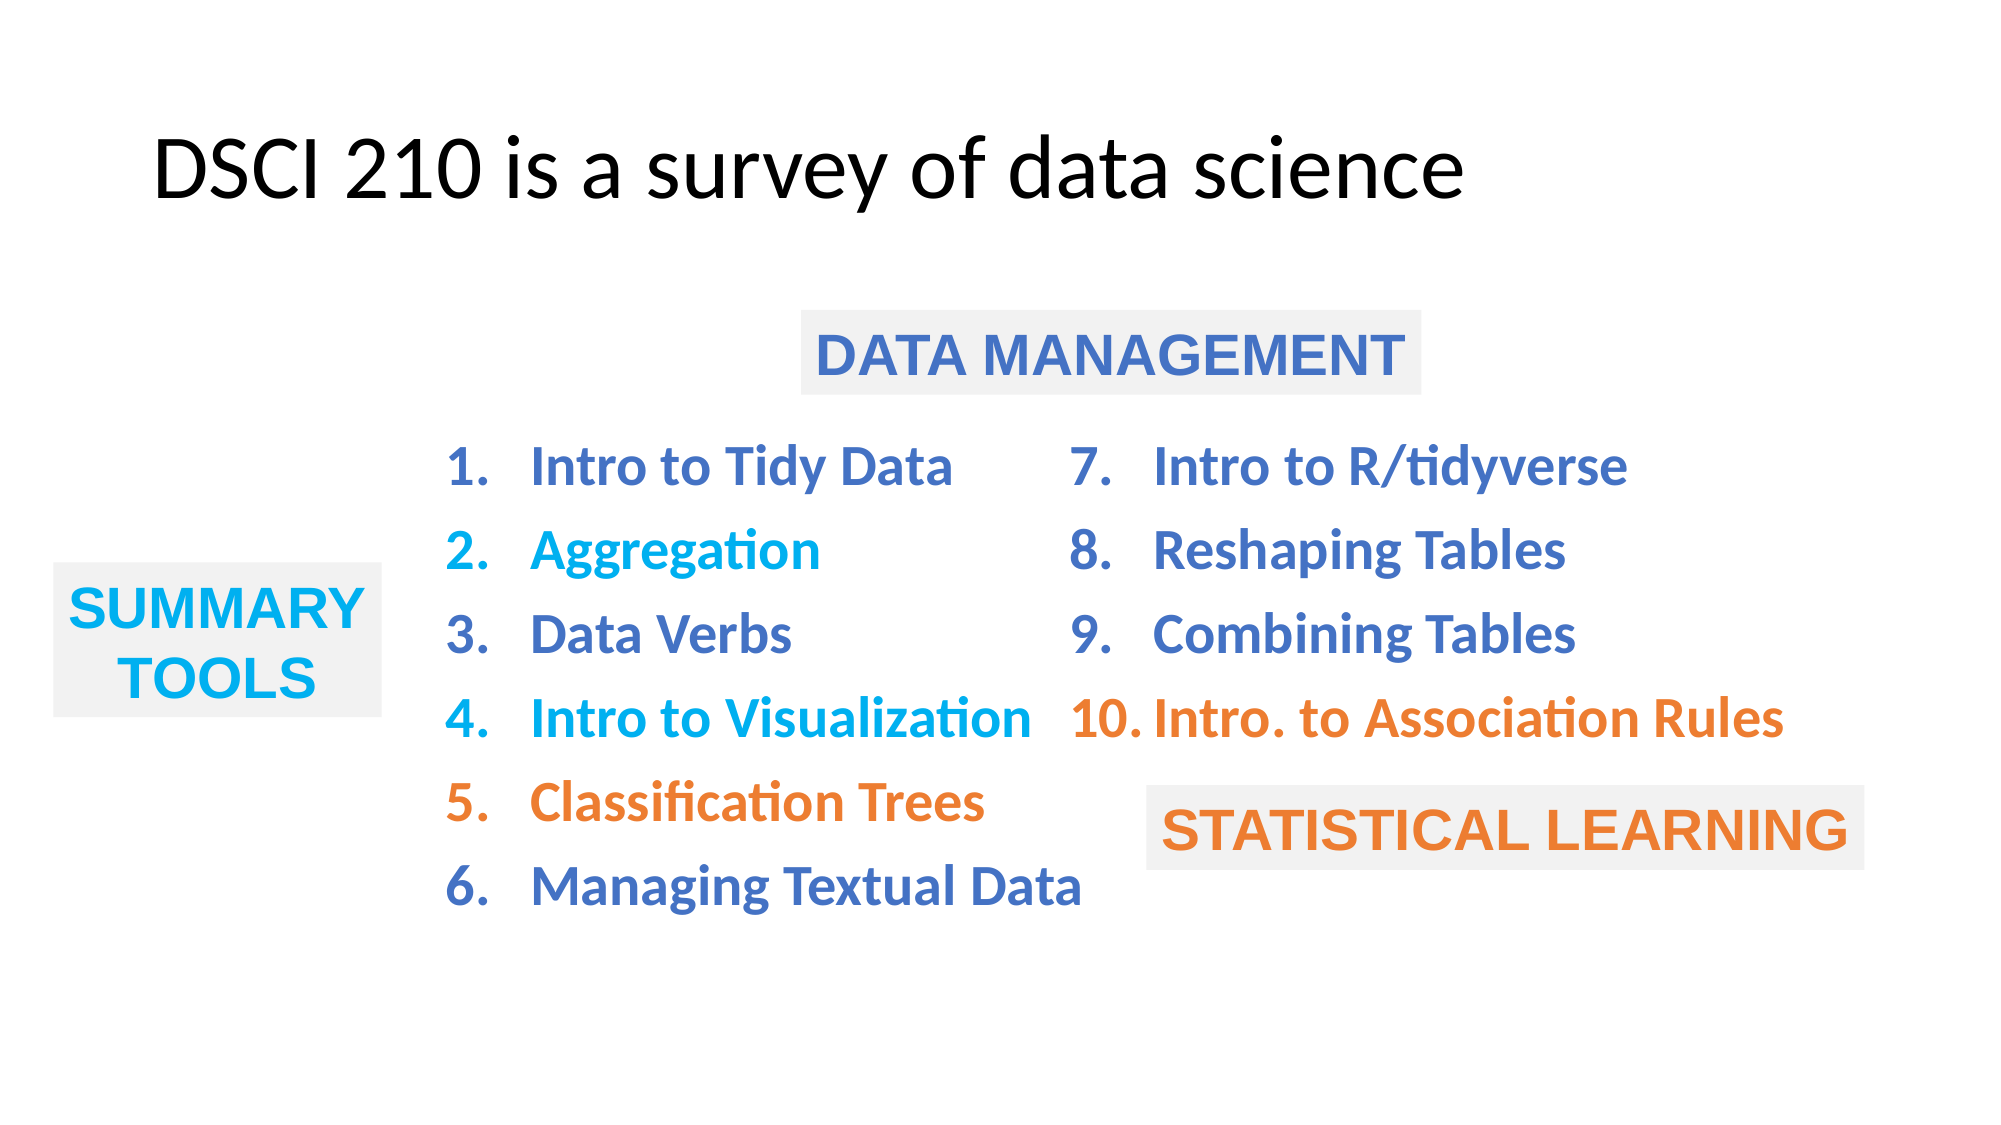

# DSCI 210 is a survey of data science
DATA MANAGEMENT
Intro to Tidy Data
Aggregation
Data Verbs
Intro to Visualization
Classification Trees
Managing Textual Data
Intro to R/tidyverse
Reshaping Tables
Combining Tables
Intro. to Association Rules
SUMMARY
TOOLS
STATISTICAL LEARNING